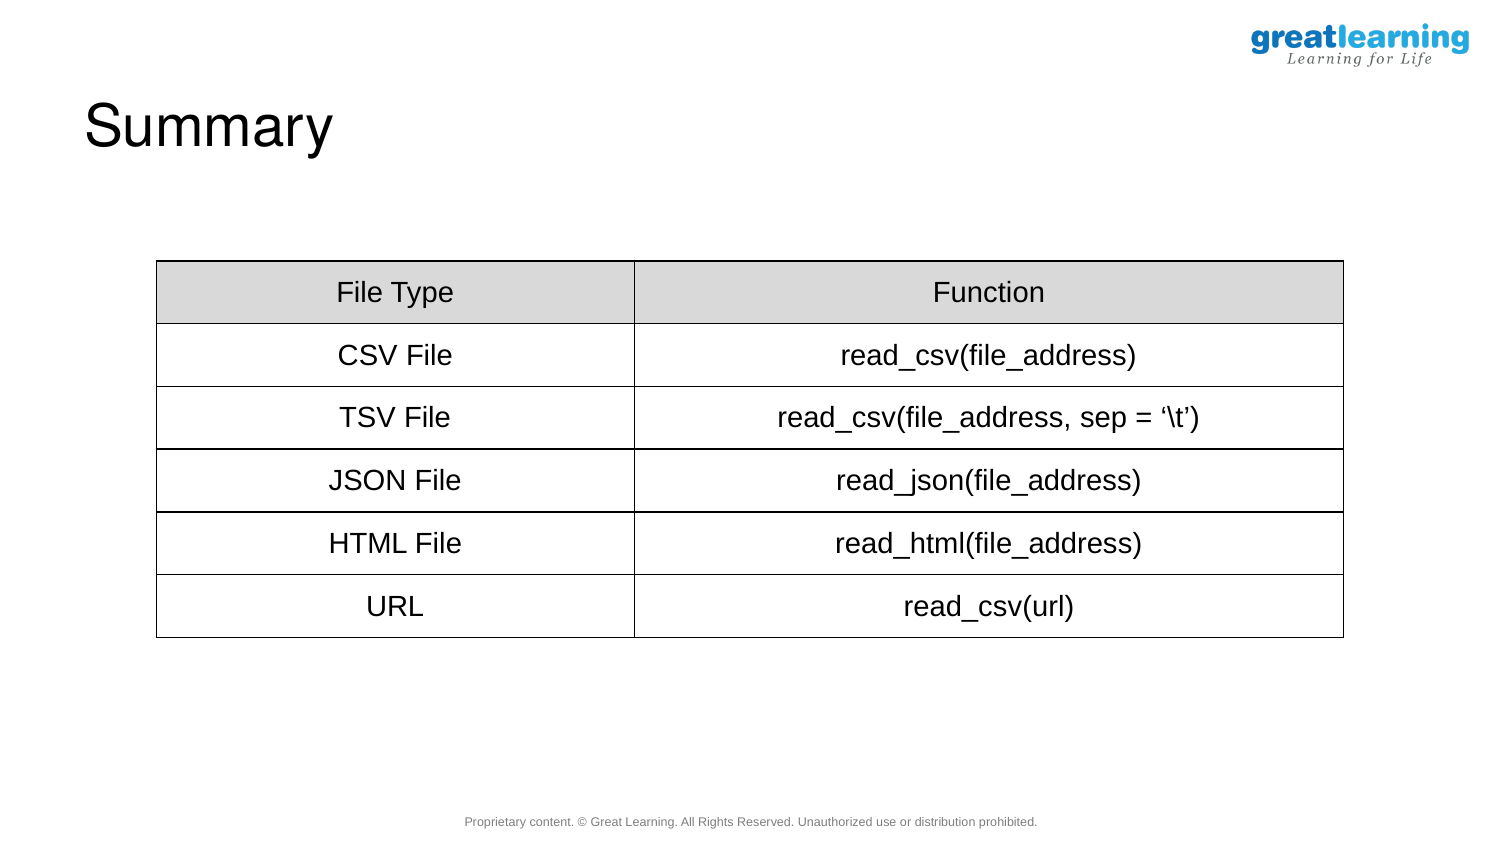

# Summary
| File Type | Function |
| --- | --- |
| CSV File | read\_csv(file\_address) |
| TSV File | read\_csv(file\_address, sep = ‘\t’) |
| JSON File | read\_json(file\_address) |
| HTML File | read\_html(file\_address) |
| URL | read\_csv(url) |